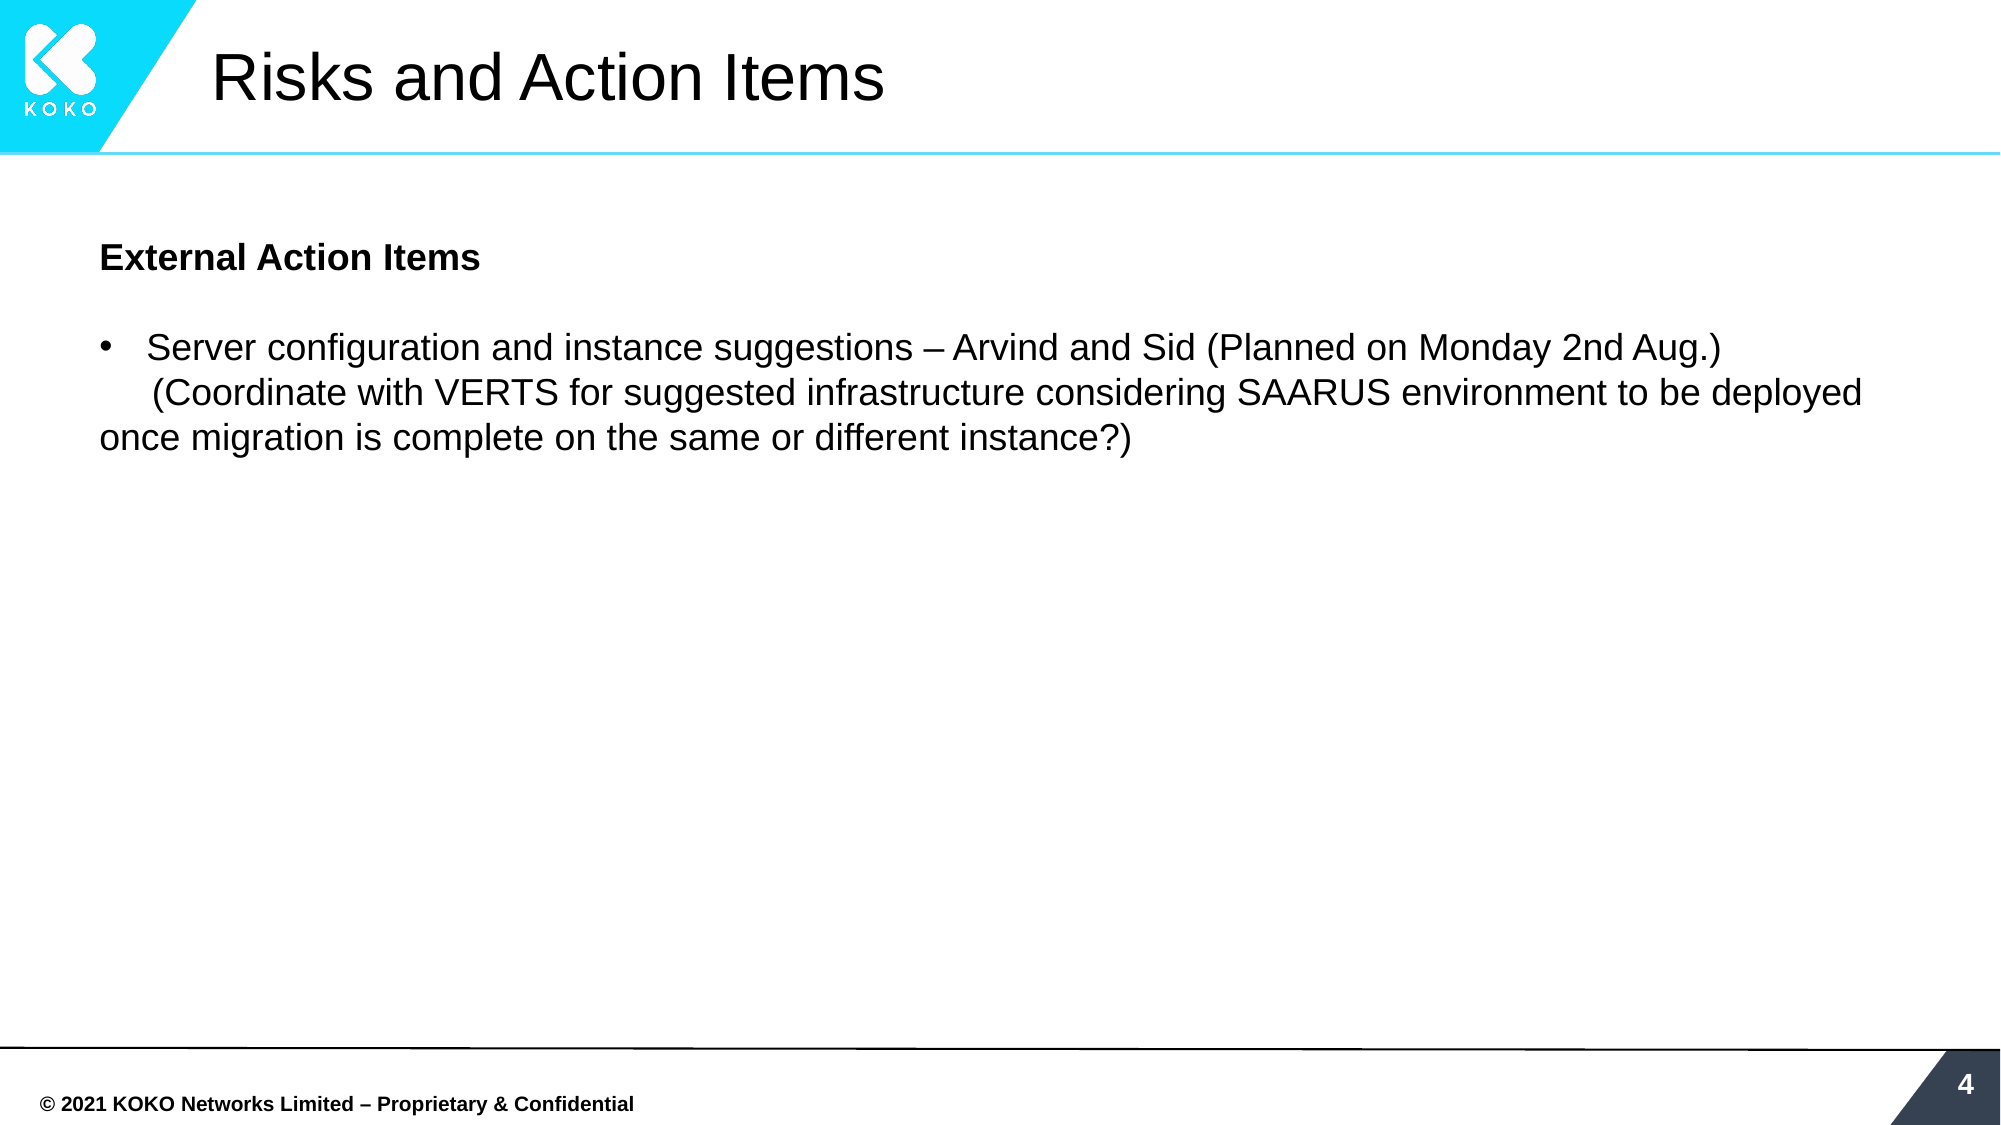

# Risks and Action Items

External Action Items

Server configuration and instance suggestions – Arvind and Sid (Planned on Monday 2nd Aug.)
     (Coordinate with VERTS for suggested infrastructure considering SAARUS environment to be deployed once migration is complete on the same or different instance?)

4